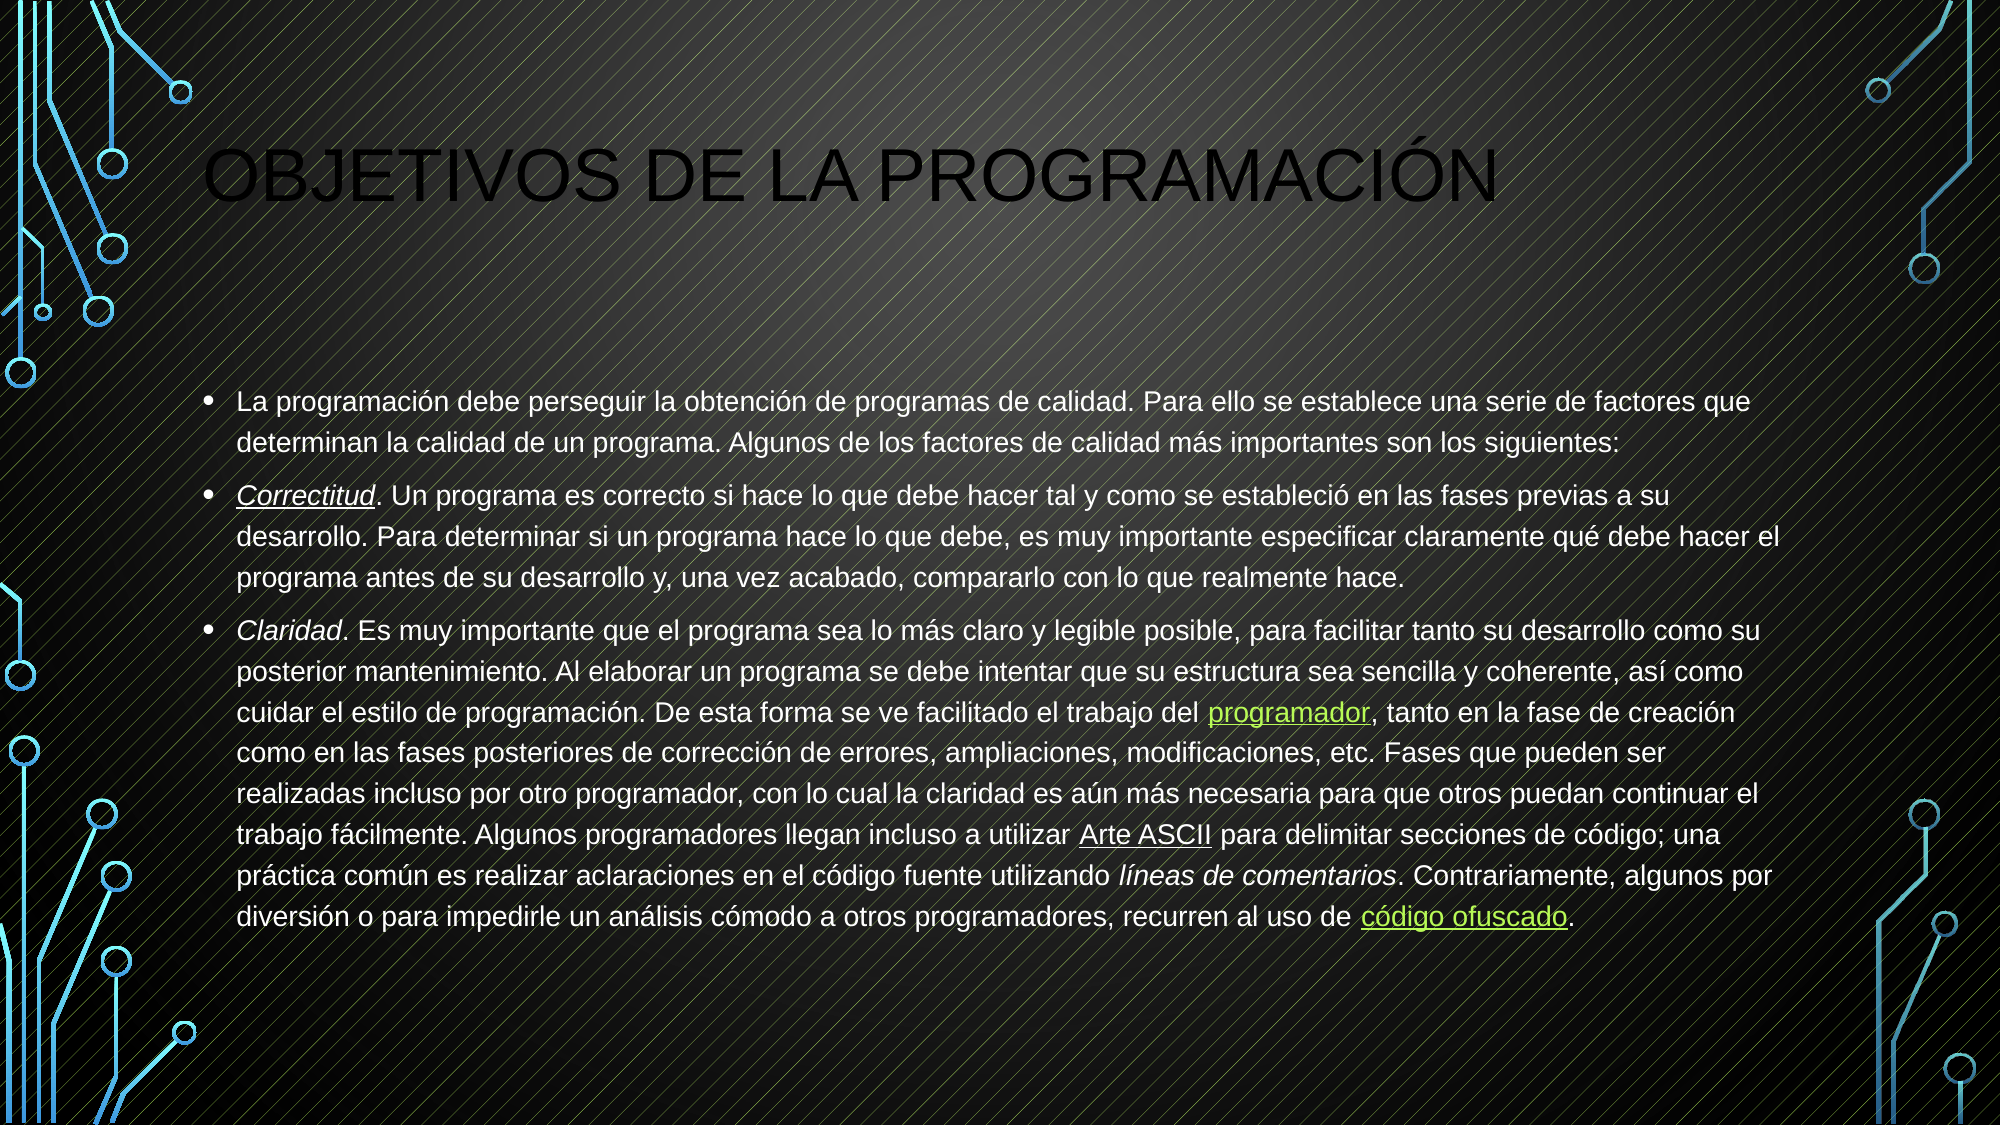

# Objetivos de la programación
La programación debe perseguir la obtención de programas de calidad. Para ello se establece una serie de factores que determinan la calidad de un programa. Algunos de los factores de calidad más importantes son los siguientes:
Correctitud. Un programa es correcto si hace lo que debe hacer tal y como se estableció en las fases previas a su desarrollo. Para determinar si un programa hace lo que debe, es muy importante especificar claramente qué debe hacer el programa antes de su desarrollo y, una vez acabado, compararlo con lo que realmente hace.
Claridad. Es muy importante que el programa sea lo más claro y legible posible, para facilitar tanto su desarrollo como su posterior mantenimiento. Al elaborar un programa se debe intentar que su estructura sea sencilla y coherente, así como cuidar el estilo de programación. De esta forma se ve facilitado el trabajo del programador, tanto en la fase de creación como en las fases posteriores de corrección de errores, ampliaciones, modificaciones, etc. Fases que pueden ser realizadas incluso por otro programador, con lo cual la claridad es aún más necesaria para que otros puedan continuar el trabajo fácilmente. Algunos programadores llegan incluso a utilizar Arte ASCII para delimitar secciones de código; una práctica común es realizar aclaraciones en el código fuente utilizando líneas de comentarios. Contrariamente, algunos por diversión o para impedirle un análisis cómodo a otros programadores, recurren al uso de código ofuscado.